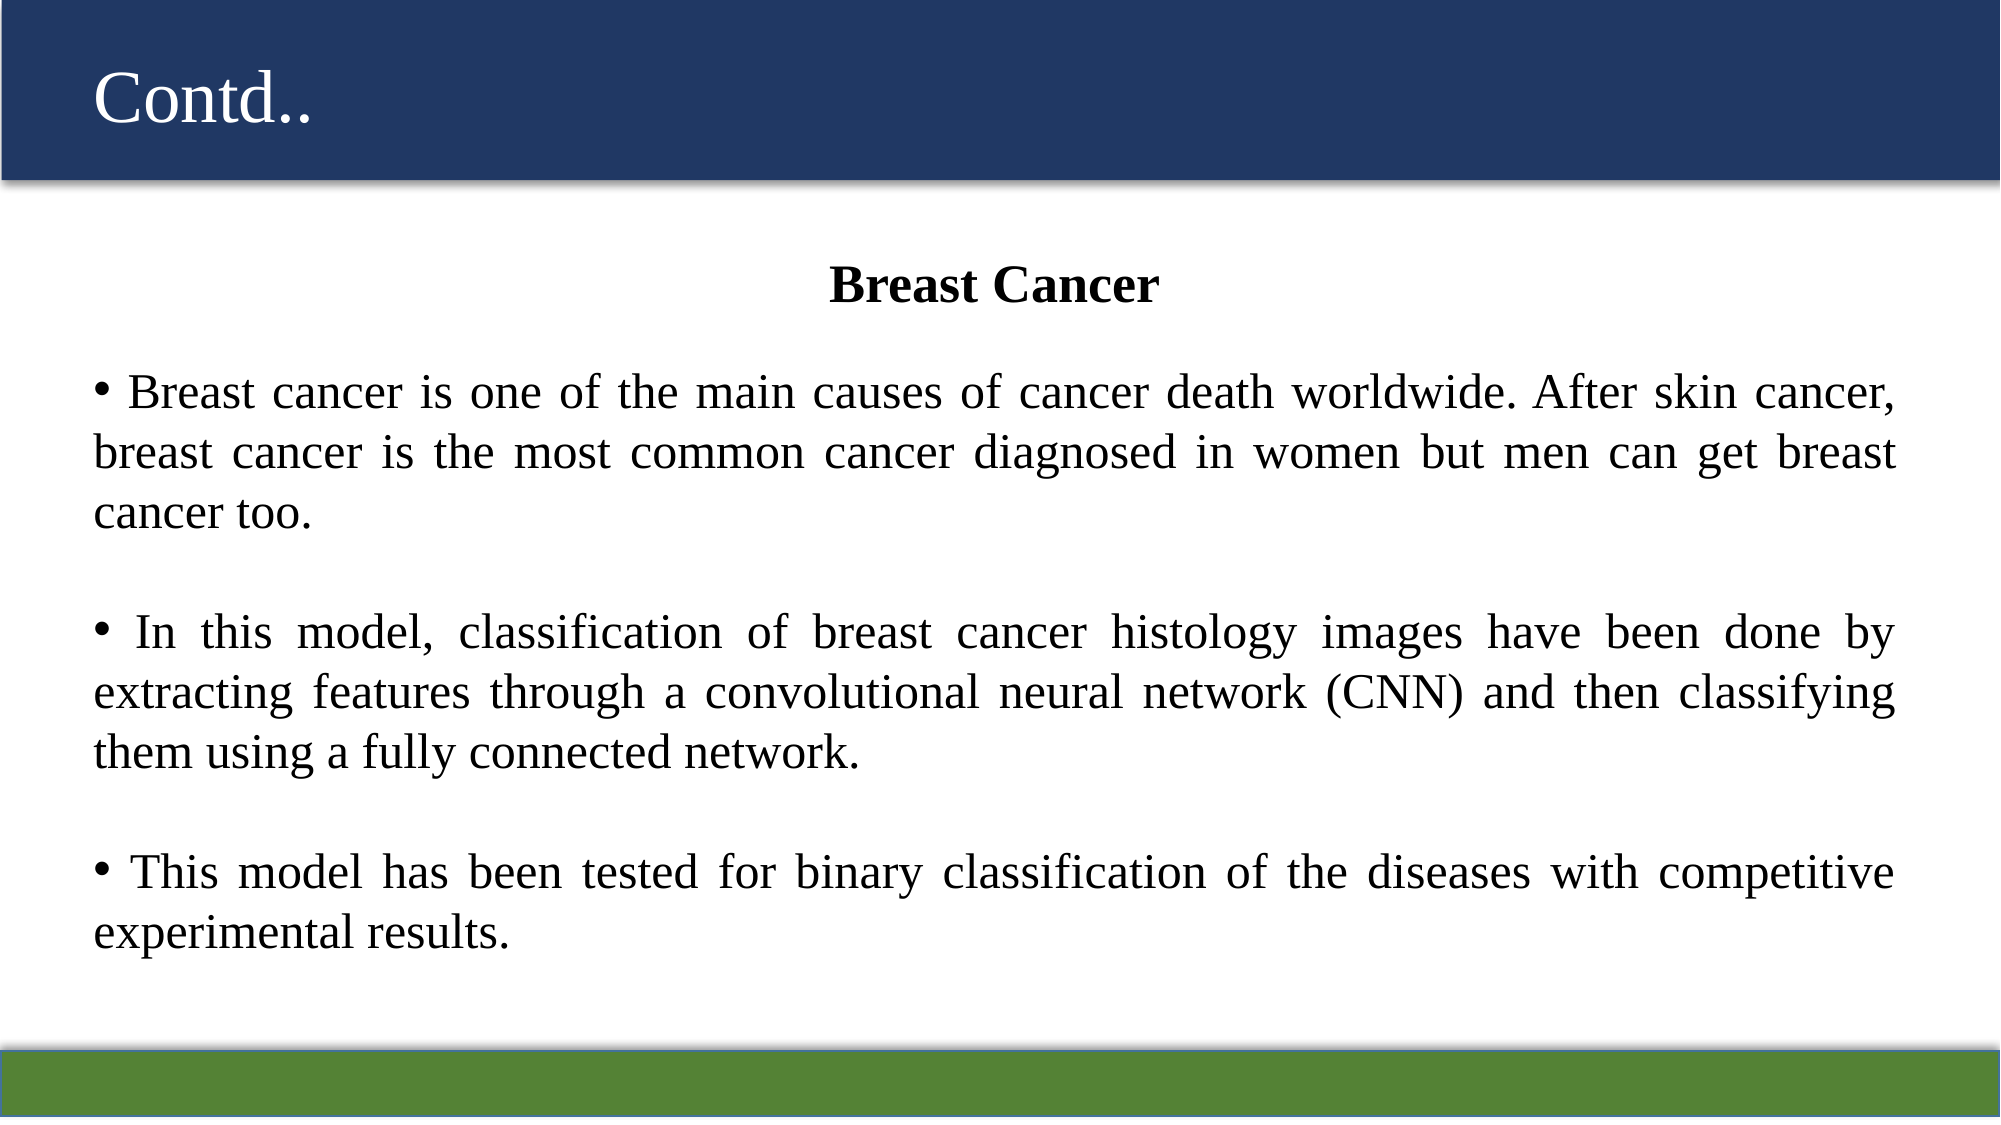

Contd..
Breast Cancer

 Breast cancer is one of the main causes of cancer death worldwide. After skin cancer, breast cancer is the most common cancer diagnosed in women but men can get breast cancer too.

 In this model, classification of breast cancer histology images have been done by extracting features through a convolutional neural network (CNN) and then classifying them using a fully connected network.

 This model has been tested for binary classification of the diseases with competitive experimental results.

6